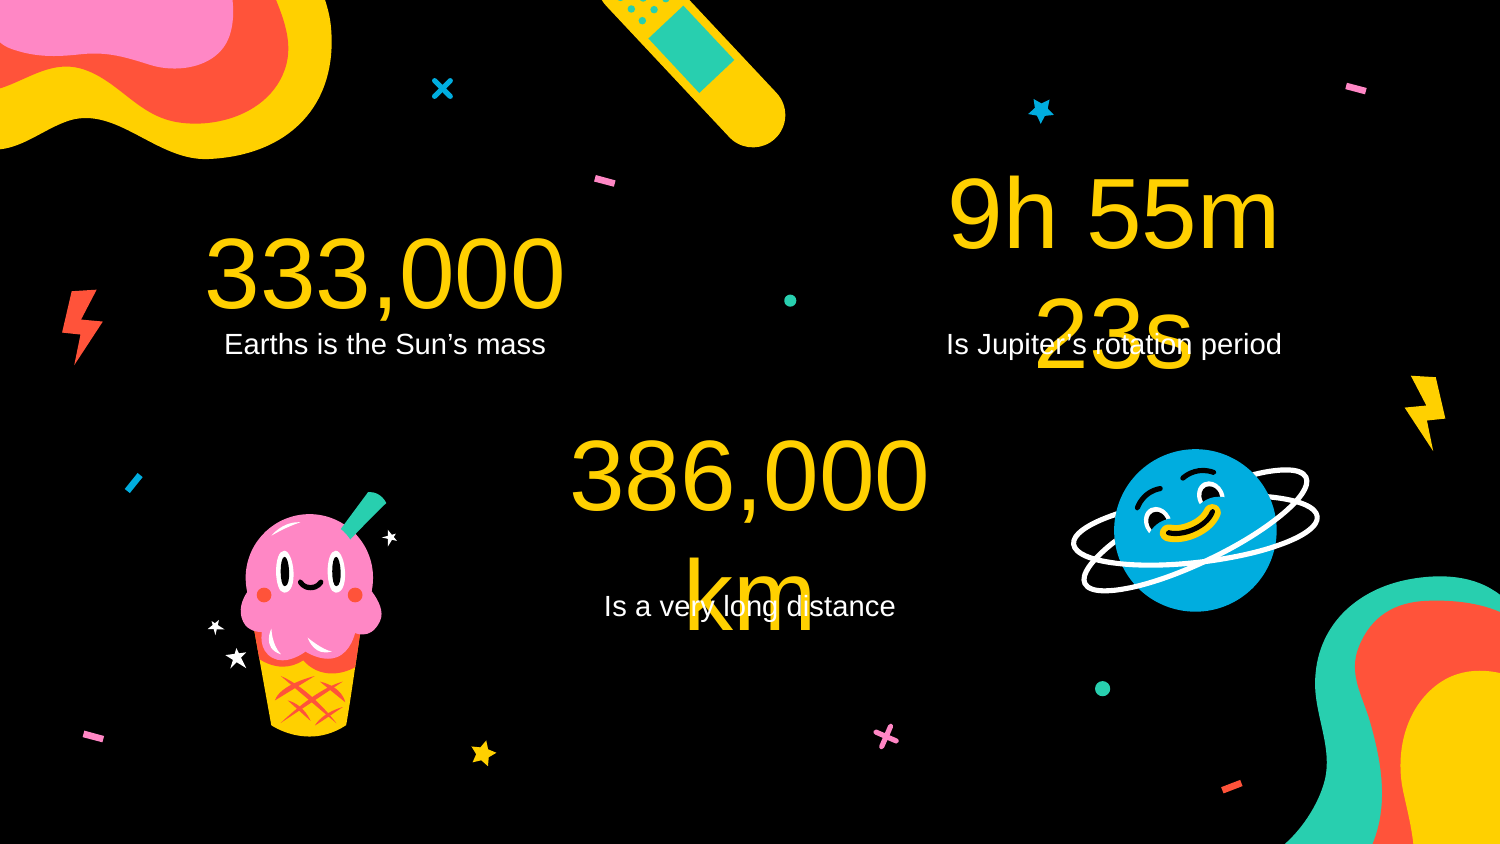

333,000
9h 55m 23s
Earths is the Sun’s mass
Is Jupiter’s rotation period

# 386,000 km

Is a very long distance